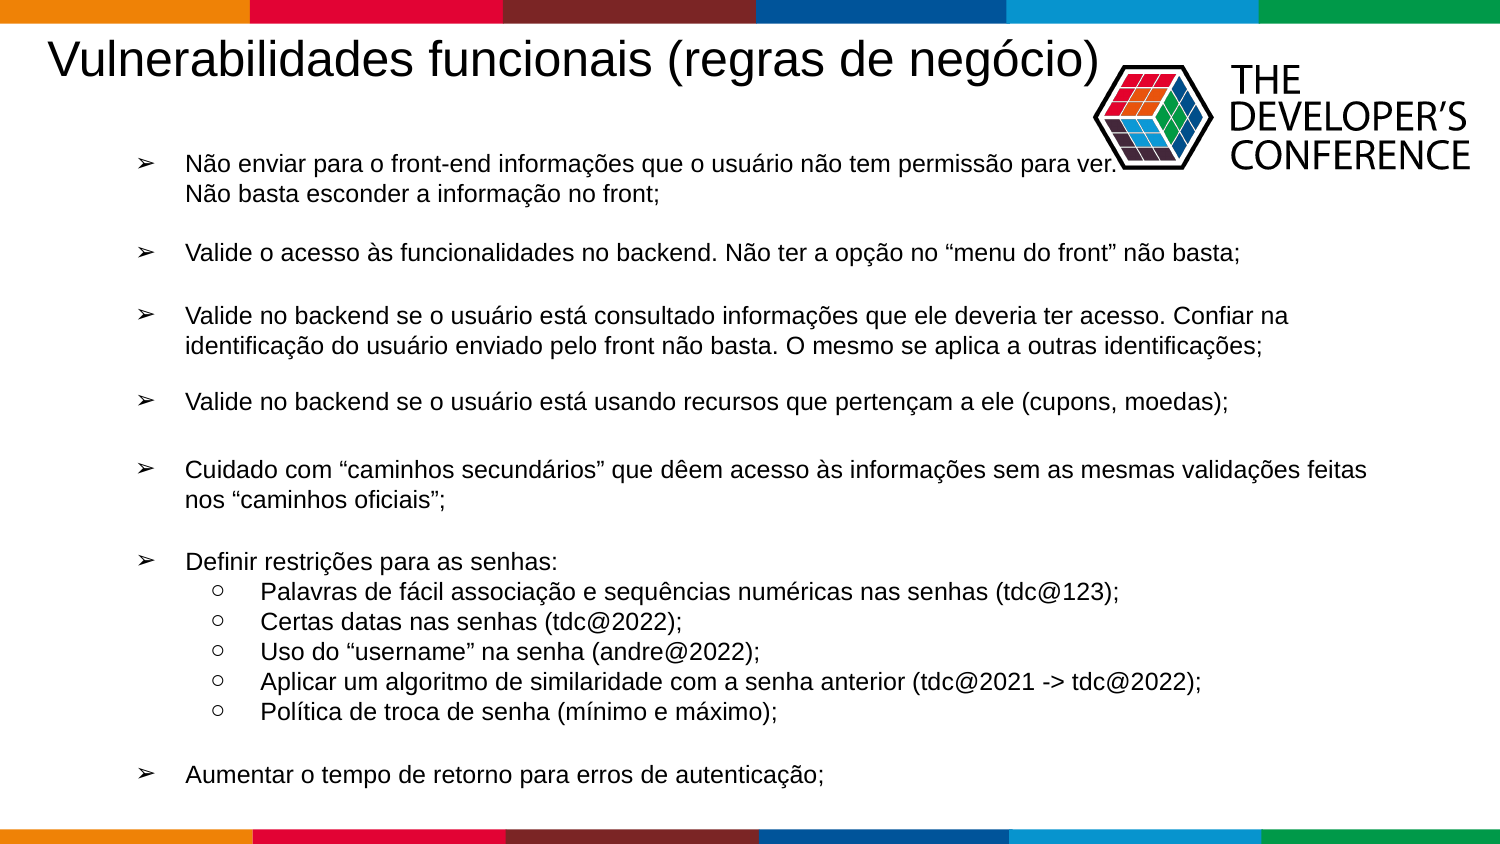

Vulnerabilidades funcionais (regras de negócio)
Não enviar para o front-end informações que o usuário não tem permissão para ver.
Não basta esconder a informação no front;
Valide o acesso às funcionalidades no backend. Não ter a opção no “menu do front” não basta;
Valide no backend se o usuário está consultado informações que ele deveria ter acesso. Confiar na identificação do usuário enviado pelo front não basta. O mesmo se aplica a outras identificações;
Valide no backend se o usuário está usando recursos que pertençam a ele (cupons, moedas);
Cuidado com “caminhos secundários” que dêem acesso às informações sem as mesmas validações feitas nos “caminhos oficiais”;
Definir restrições para as senhas:
Palavras de fácil associação e sequências numéricas nas senhas (tdc@123);
Certas datas nas senhas (tdc@2022);
Uso do “username” na senha (andre@2022);
Aplicar um algoritmo de similaridade com a senha anterior (tdc@2021 -> tdc@2022);
Política de troca de senha (mínimo e máximo);
Aumentar o tempo de retorno para erros de autenticação;